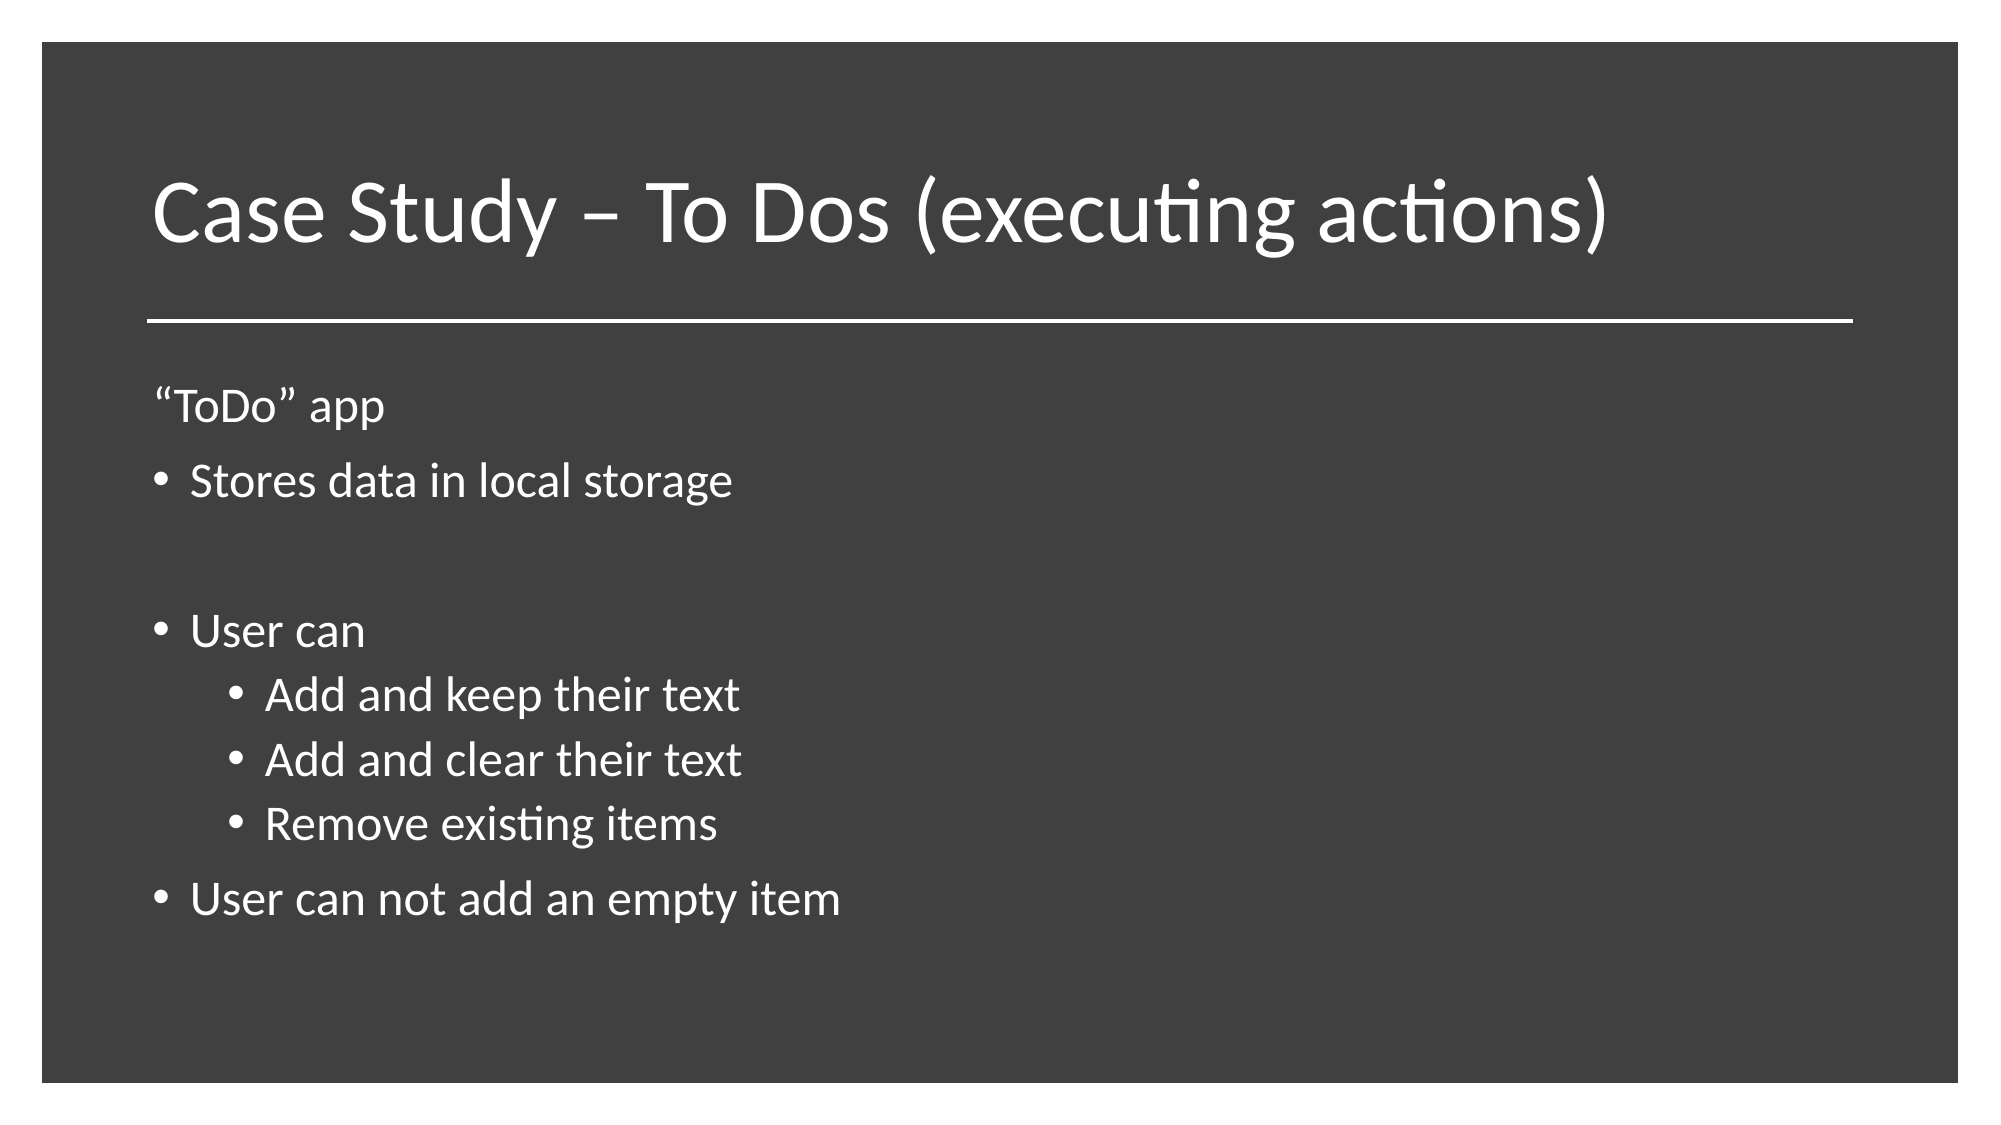

# Case Study – To Dos (executing actions)
“ToDo” app
Stores data in local storage

User can
Add and keep their text
Add and clear their text
Remove existing items
User can not add an empty item